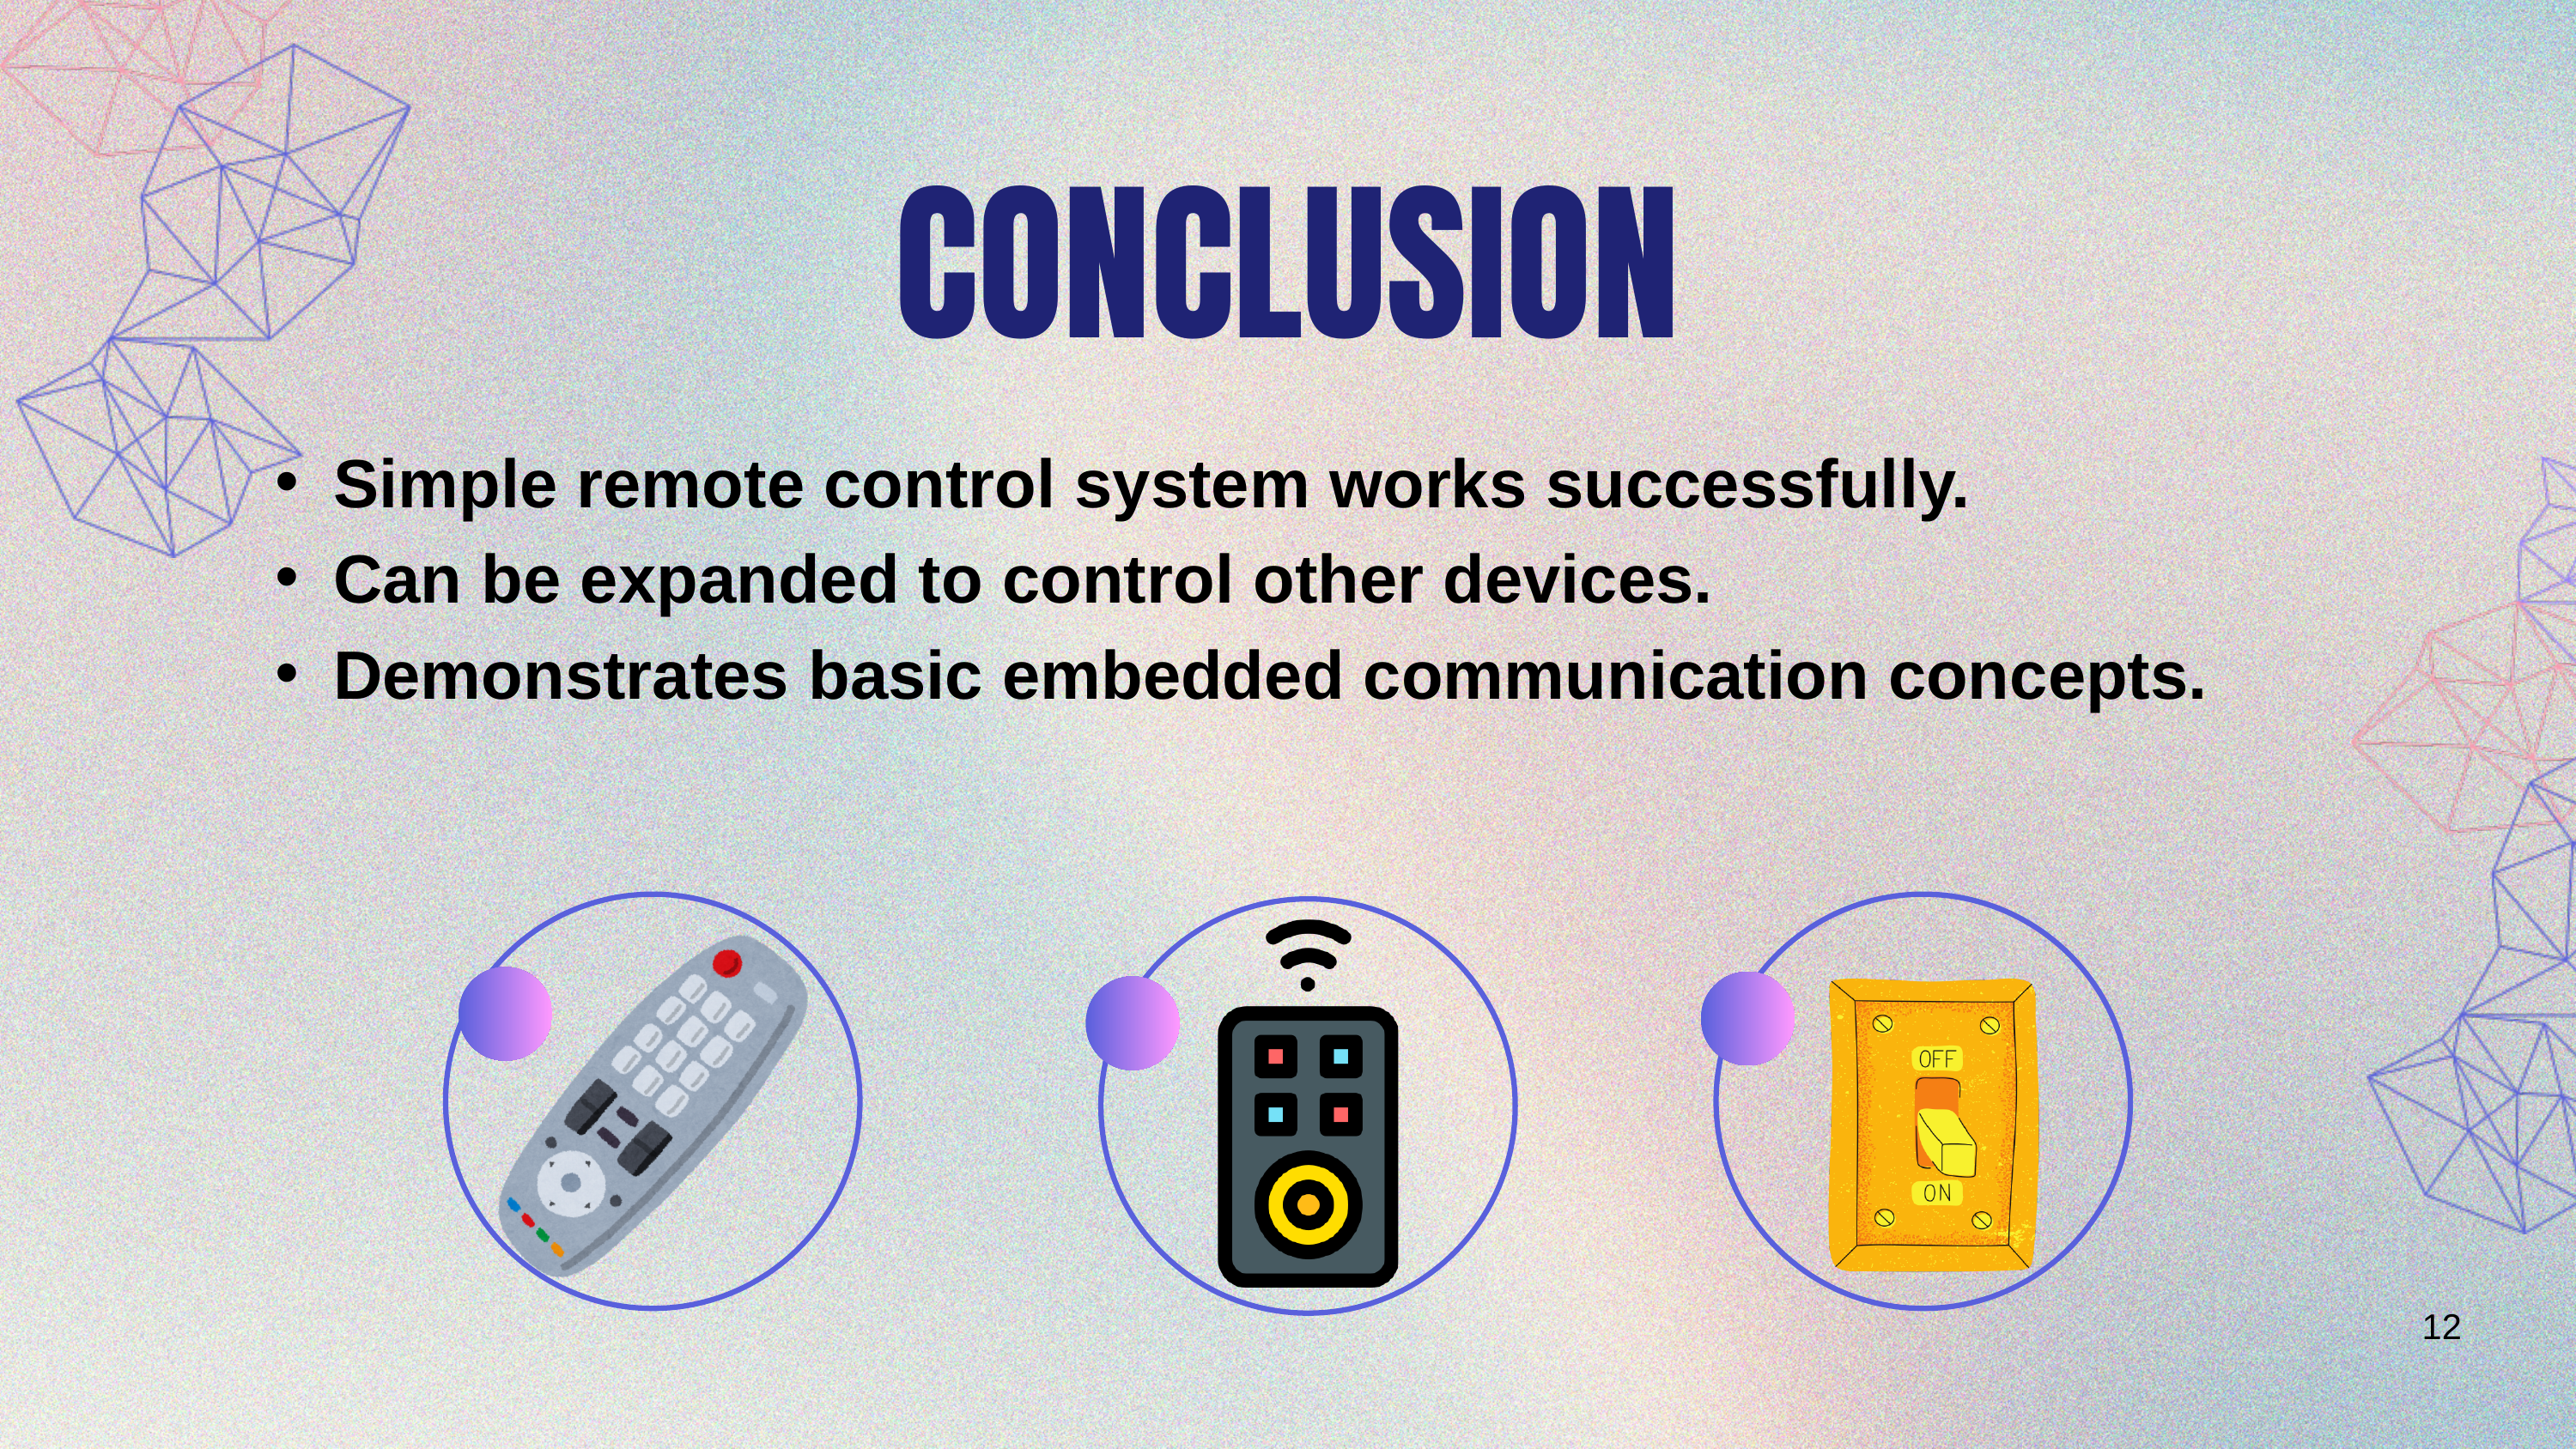

CONCLUSION
Simple remote control system works successfully.
Can be expanded to control other devices.
Demonstrates basic embedded communication concepts.

12